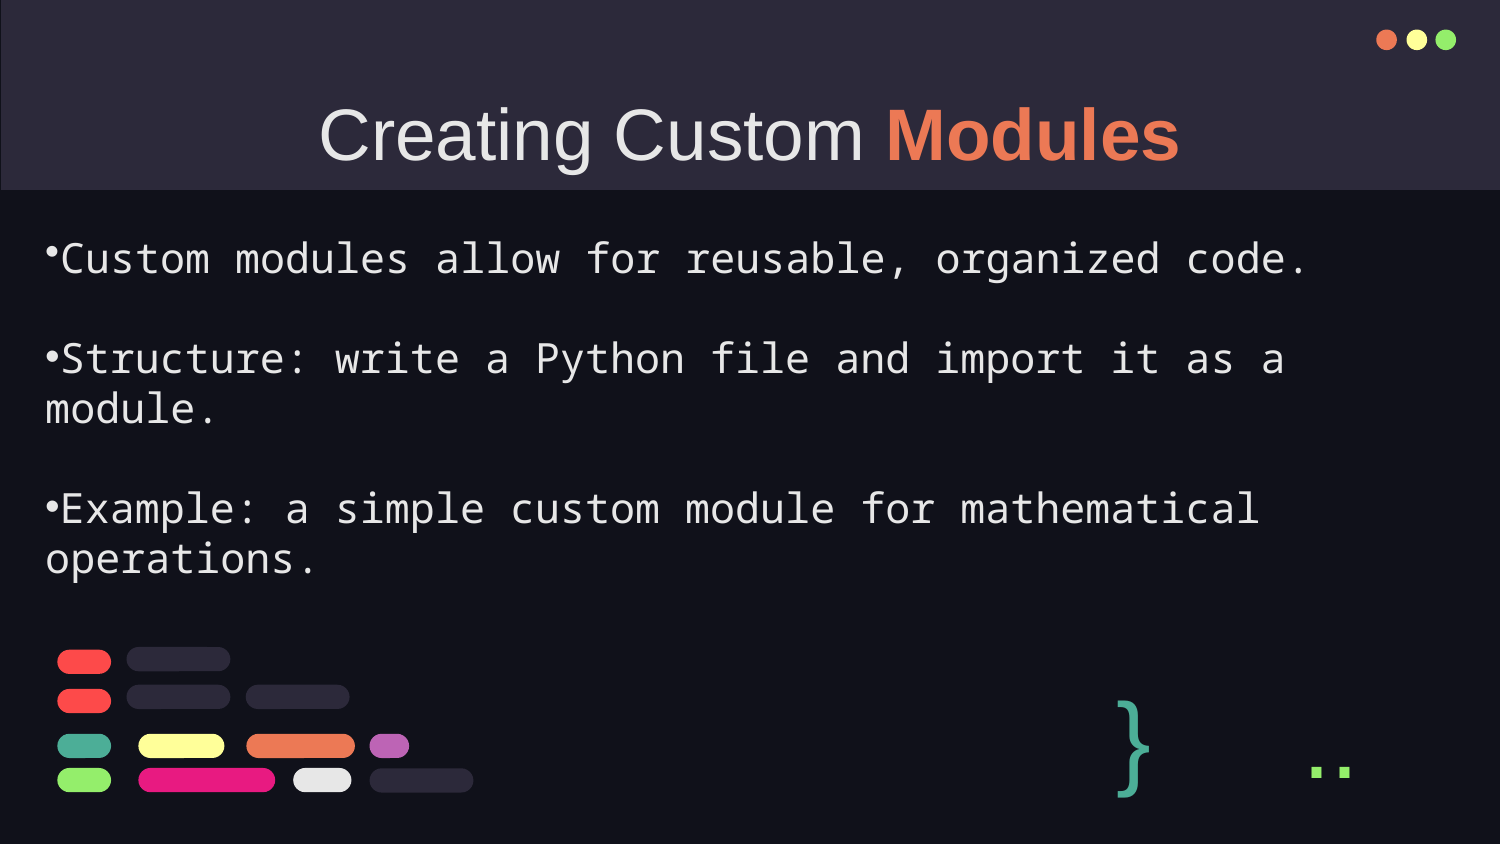

# Creating Custom Modules

Custom modules allow for reusable, organized code.

Structure: write a Python file and import it as a module.

Example: a simple custom module for mathematical operations.

}
..